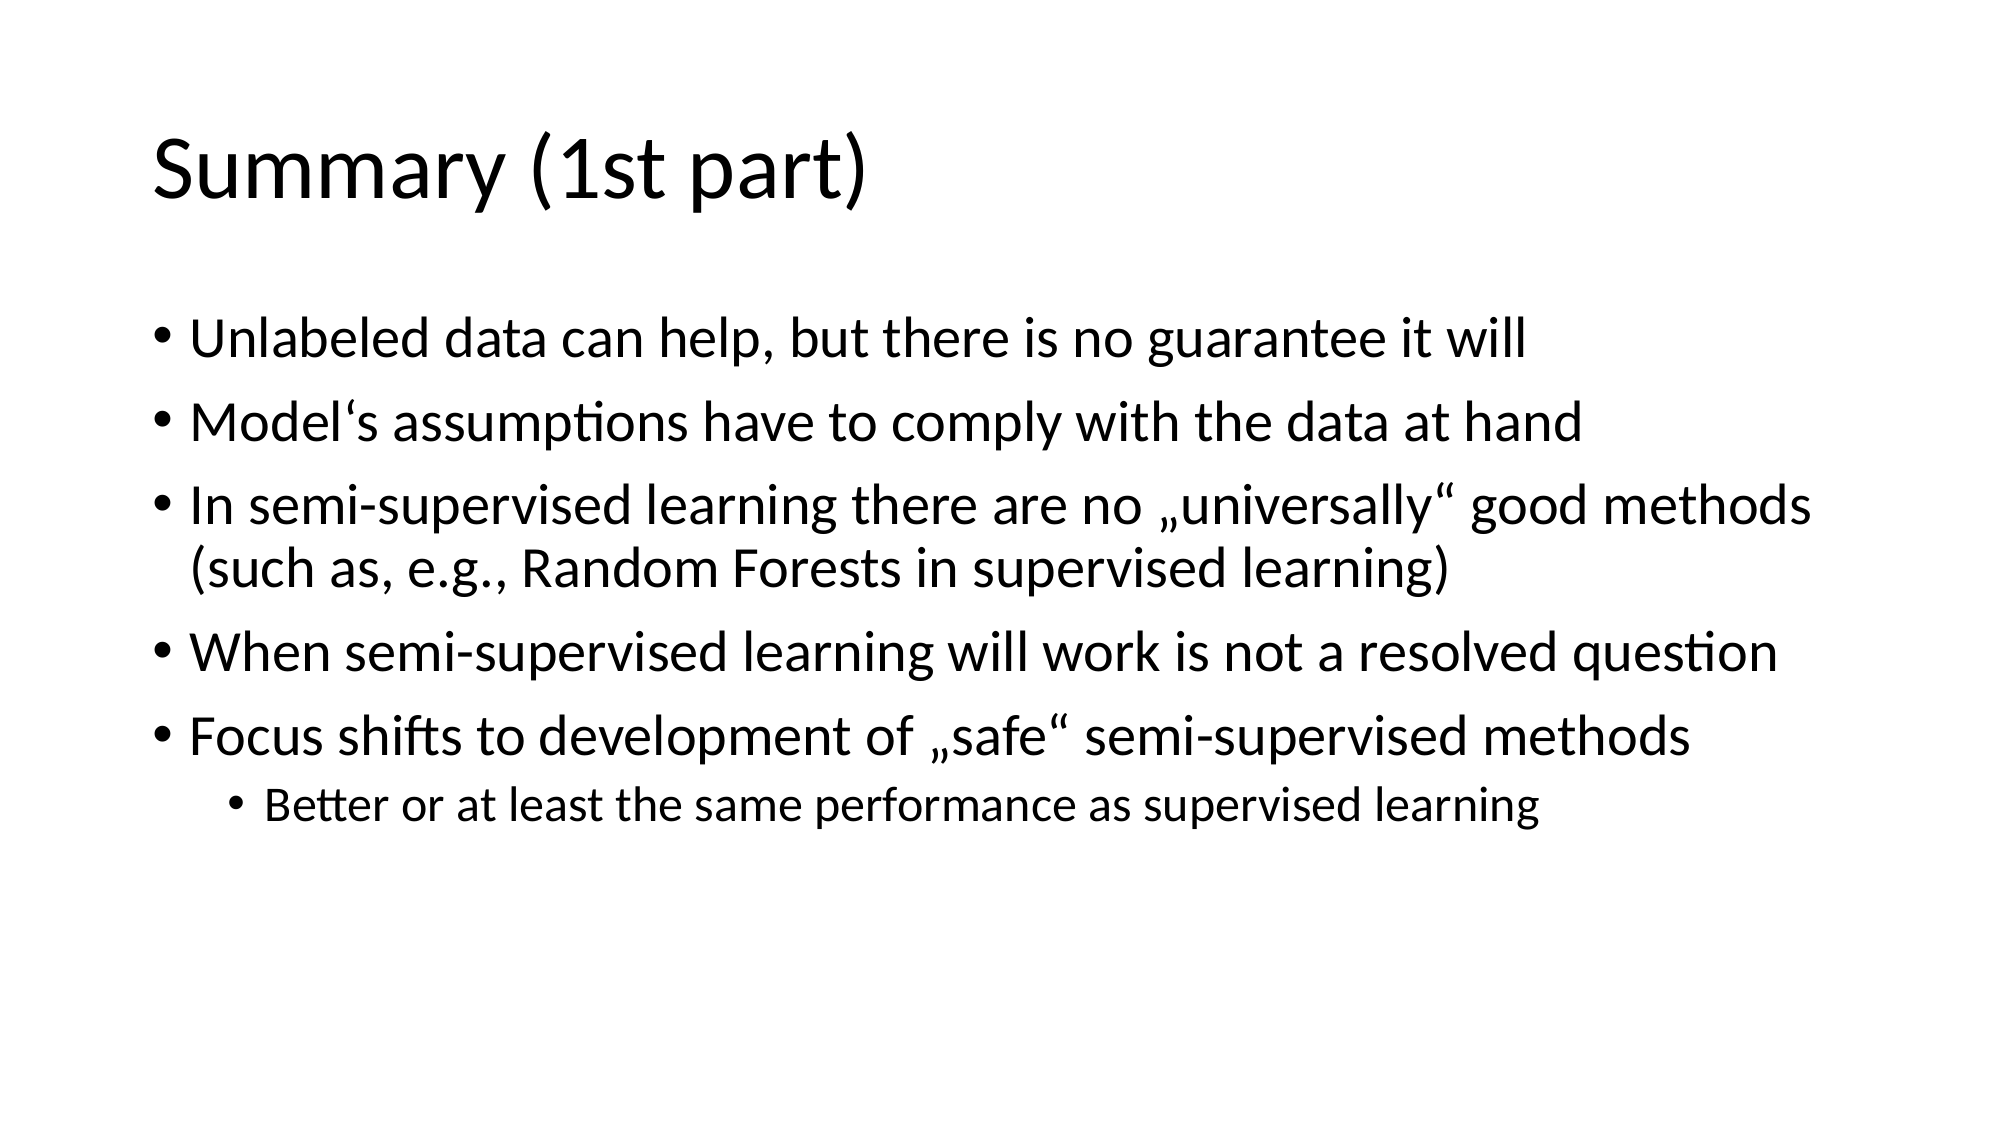

# Summary (1st part)
Unlabeled data can help, but there is no guarantee it will
Model‘s assumptions have to comply with the data at hand
In semi-supervised learning there are no „universally“ good methods (such as, e.g., Random Forests in supervised learning)
When semi-supervised learning will work is not a resolved question
Focus shifts to development of „safe“ semi-supervised methods
Better or at least the same performance as supervised learning